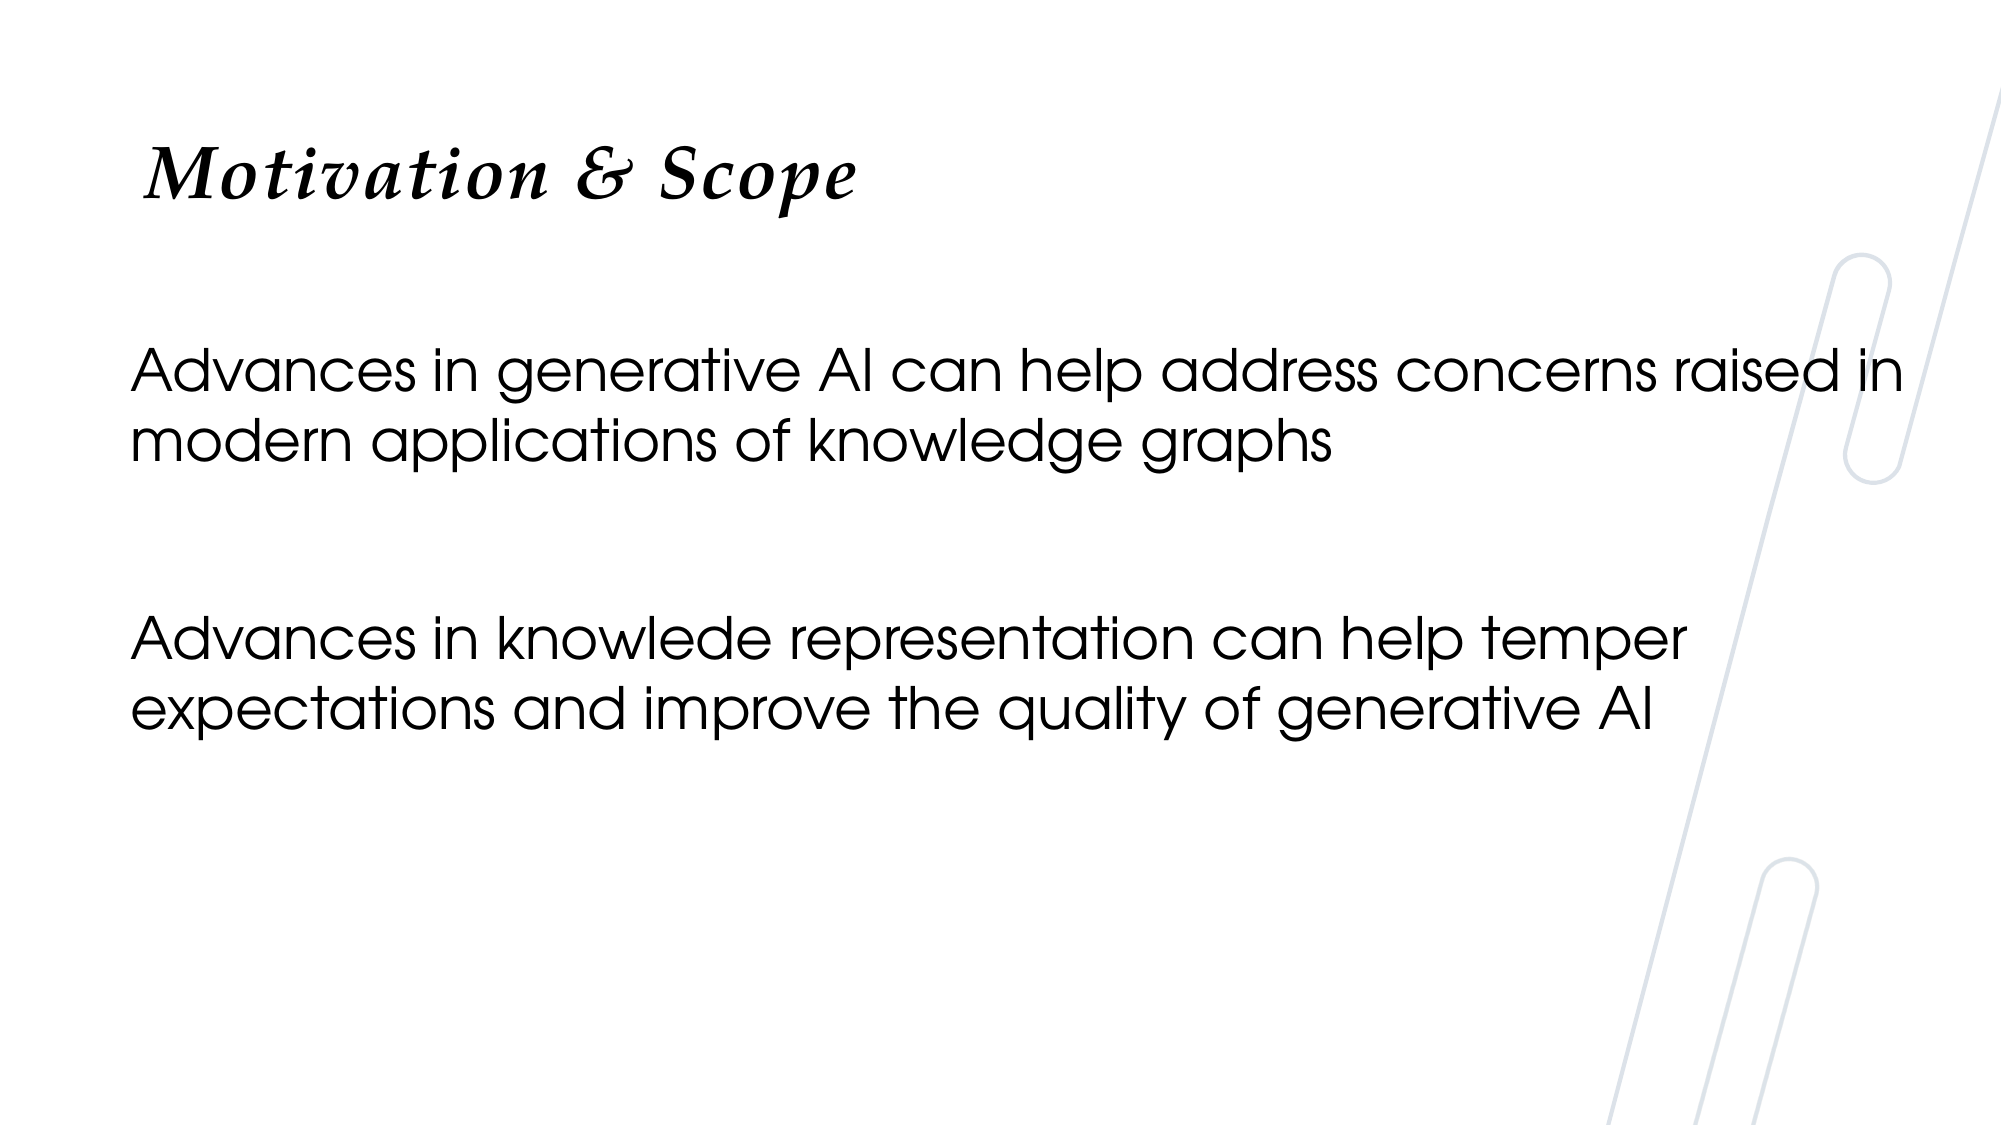

# Motivation & Scope
Advances in generative AI can help address concerns raised in modern applications of knowledge graphs

Advances in knowlede representation can help temper expectations and improve the quality of generative AI